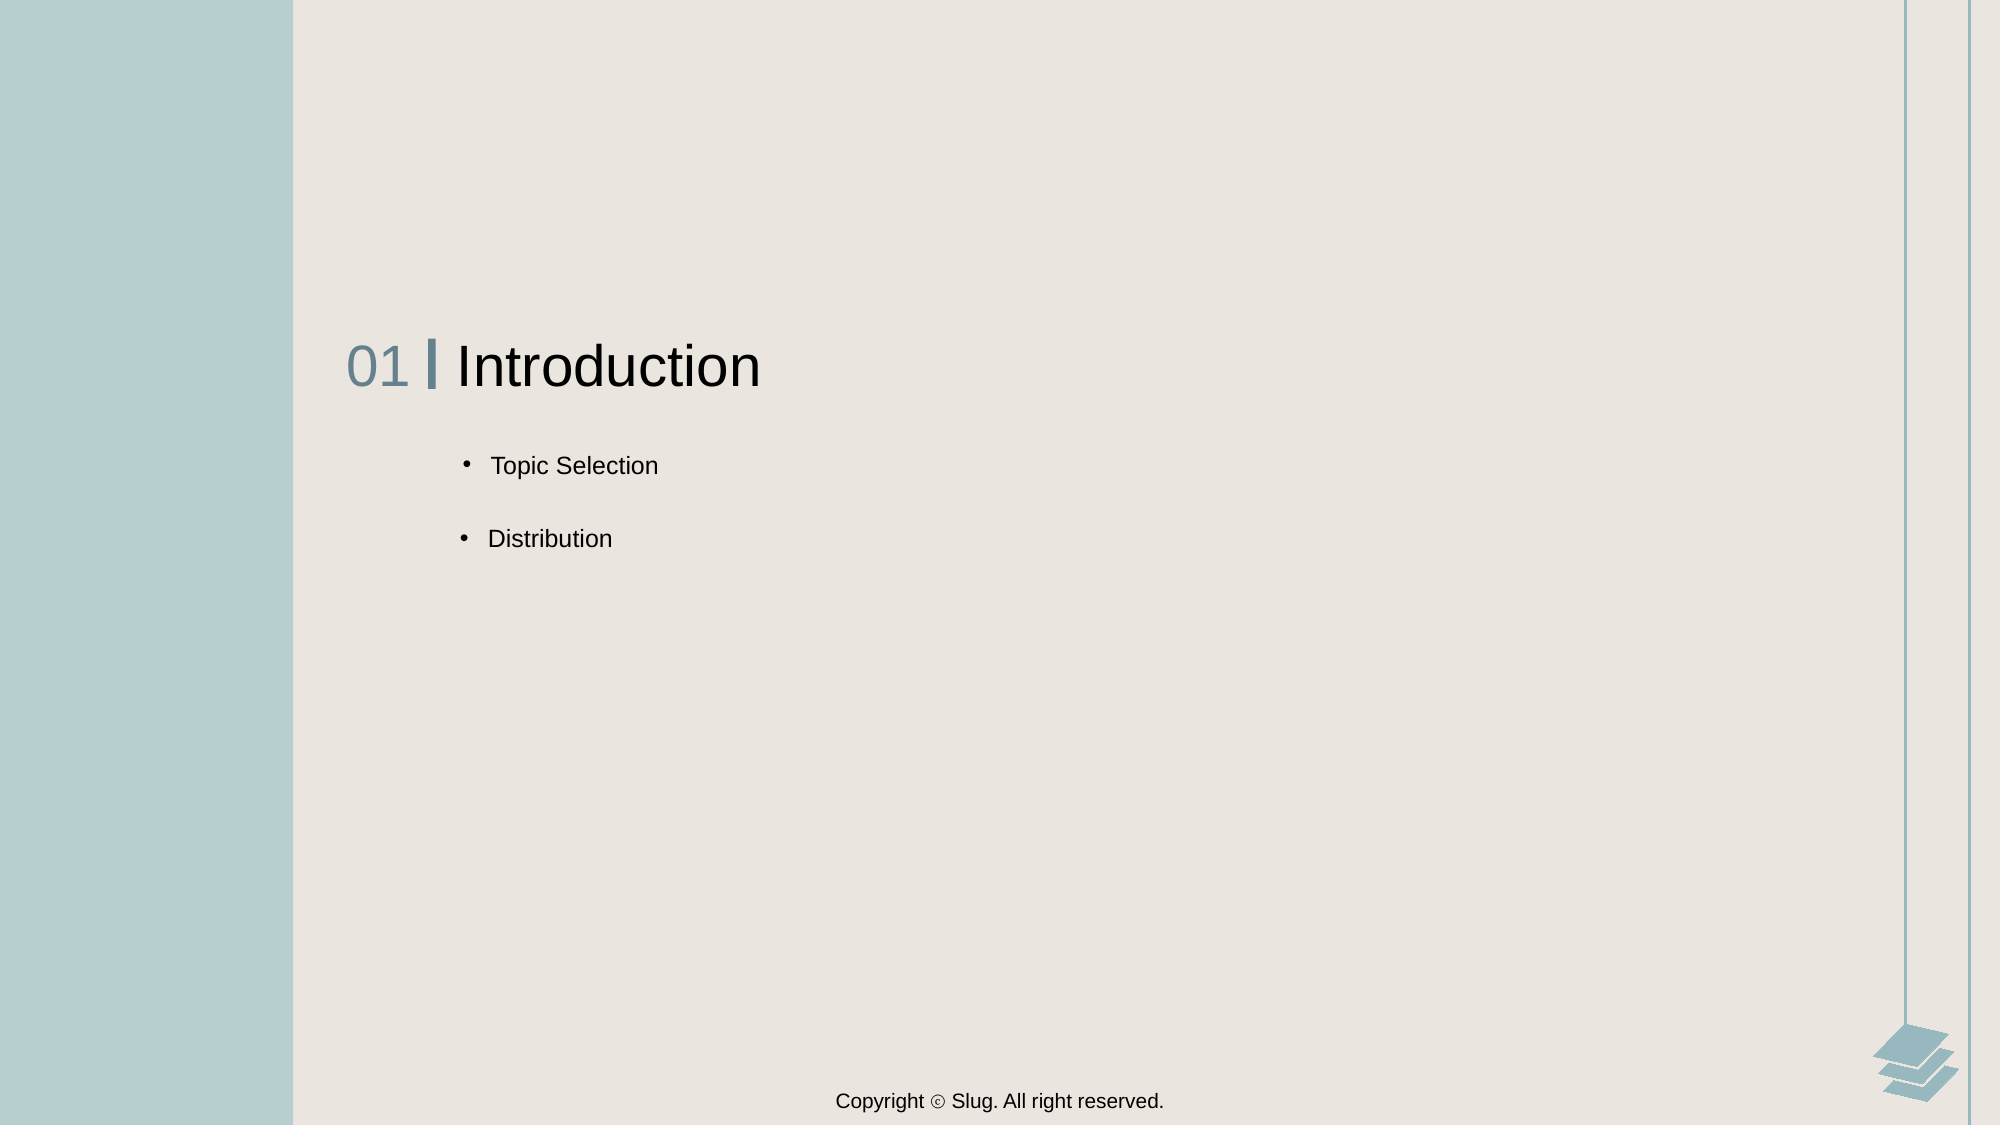

01
Introduction

Topic Selection
Distribution

Copyright ⓒ Slug. All right reserved.